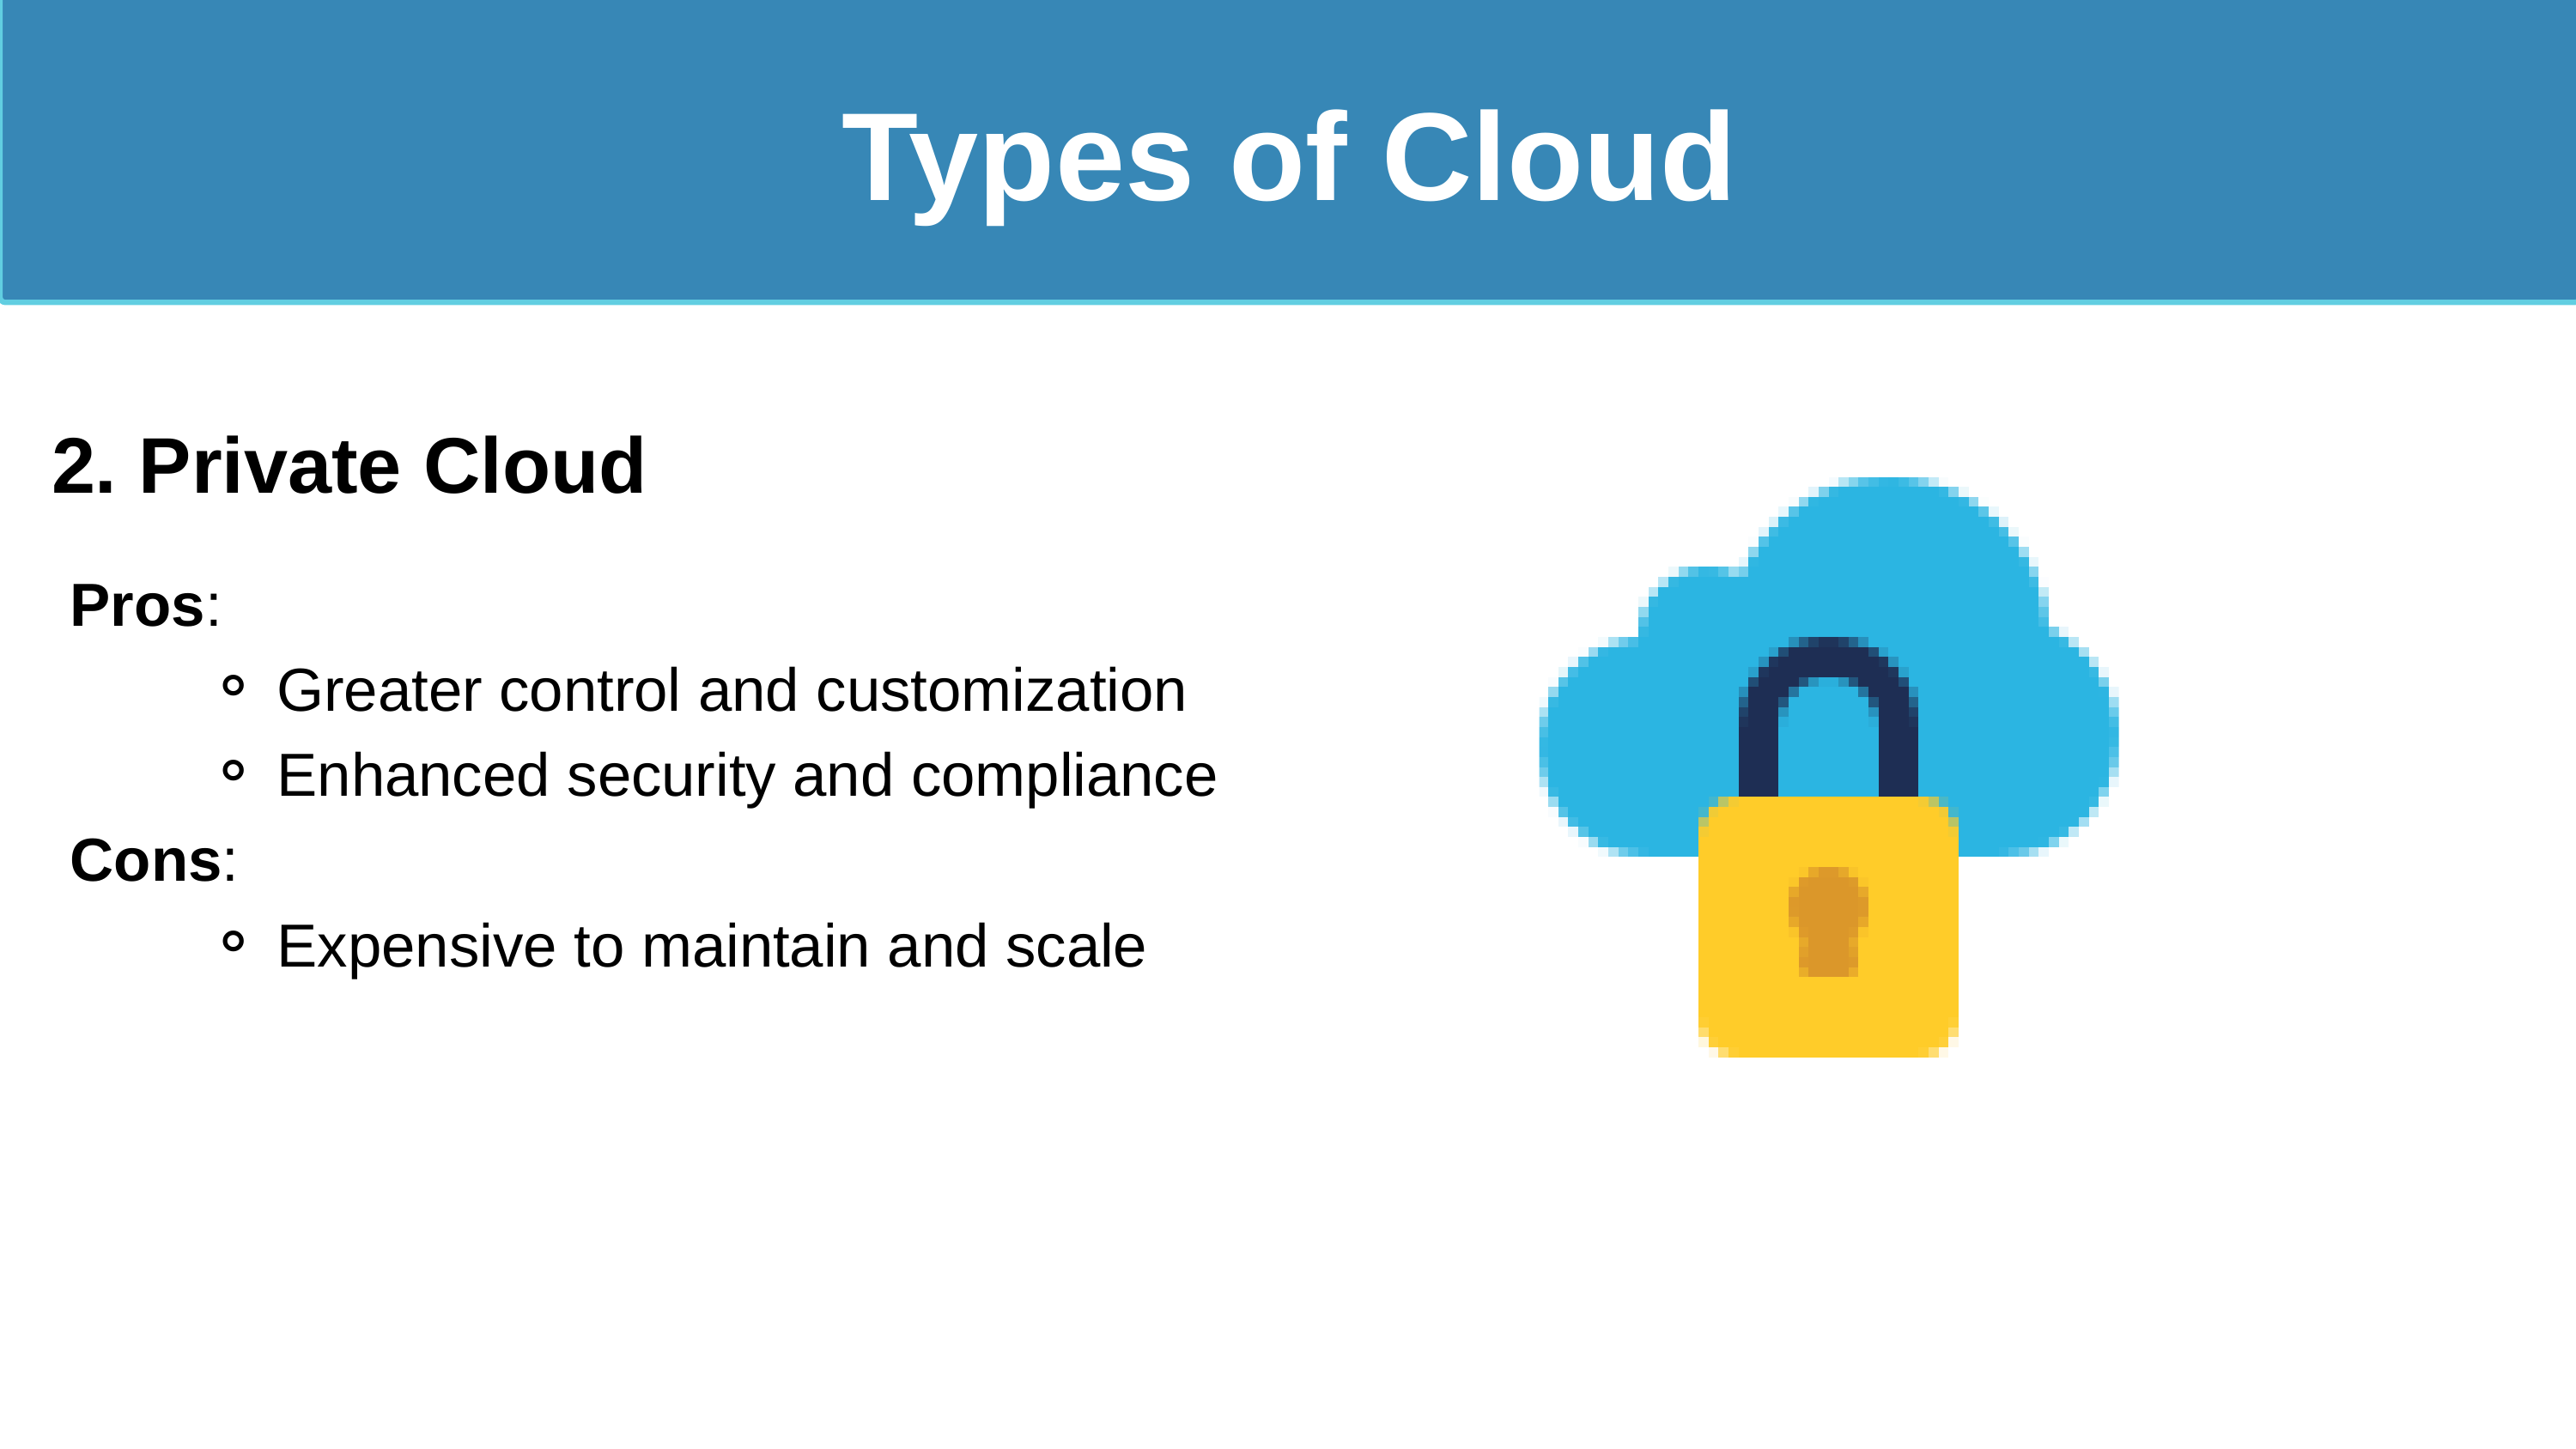

Types of Cloud
2. Private Cloud

Pros:
Greater control and customization
Enhanced security and compliance
Cons:
Expensive to maintain and scale